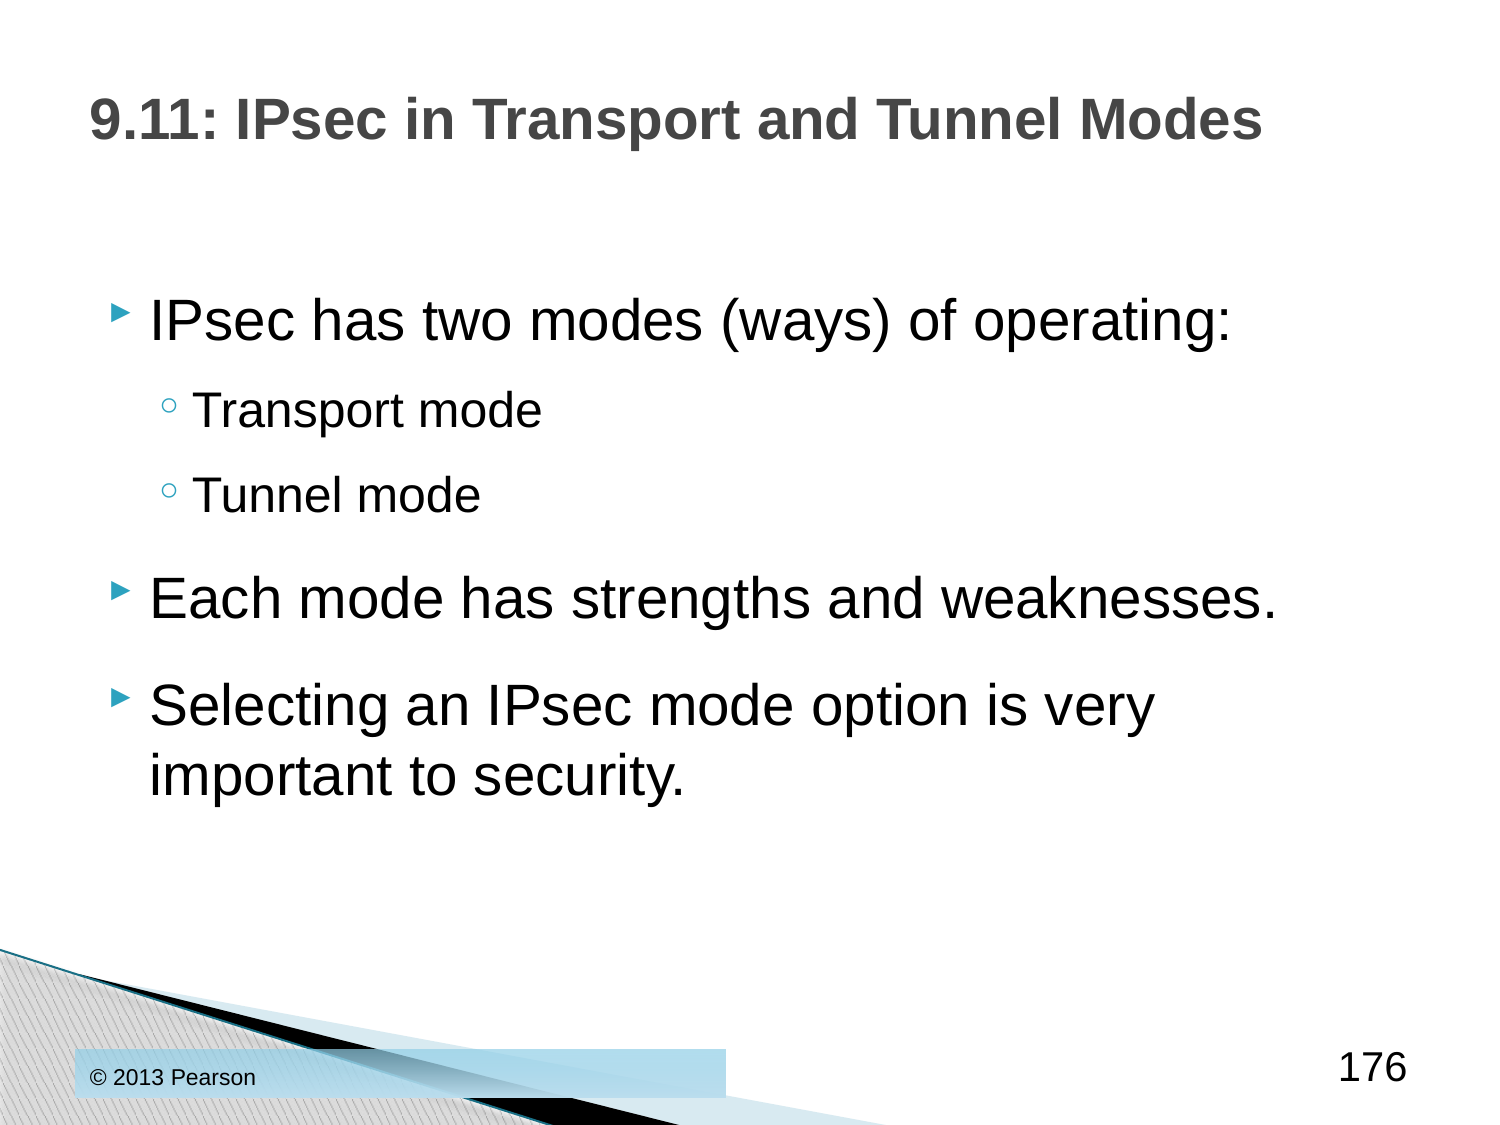

# 9.11: IPsec in Transport and Tunnel Modes
IPsec has two modes (ways) of operating:
Transport mode
Tunnel mode
Each mode has strengths and weaknesses.
Selecting an IPsec mode option is very important to security.
176
© 2013 Pearson